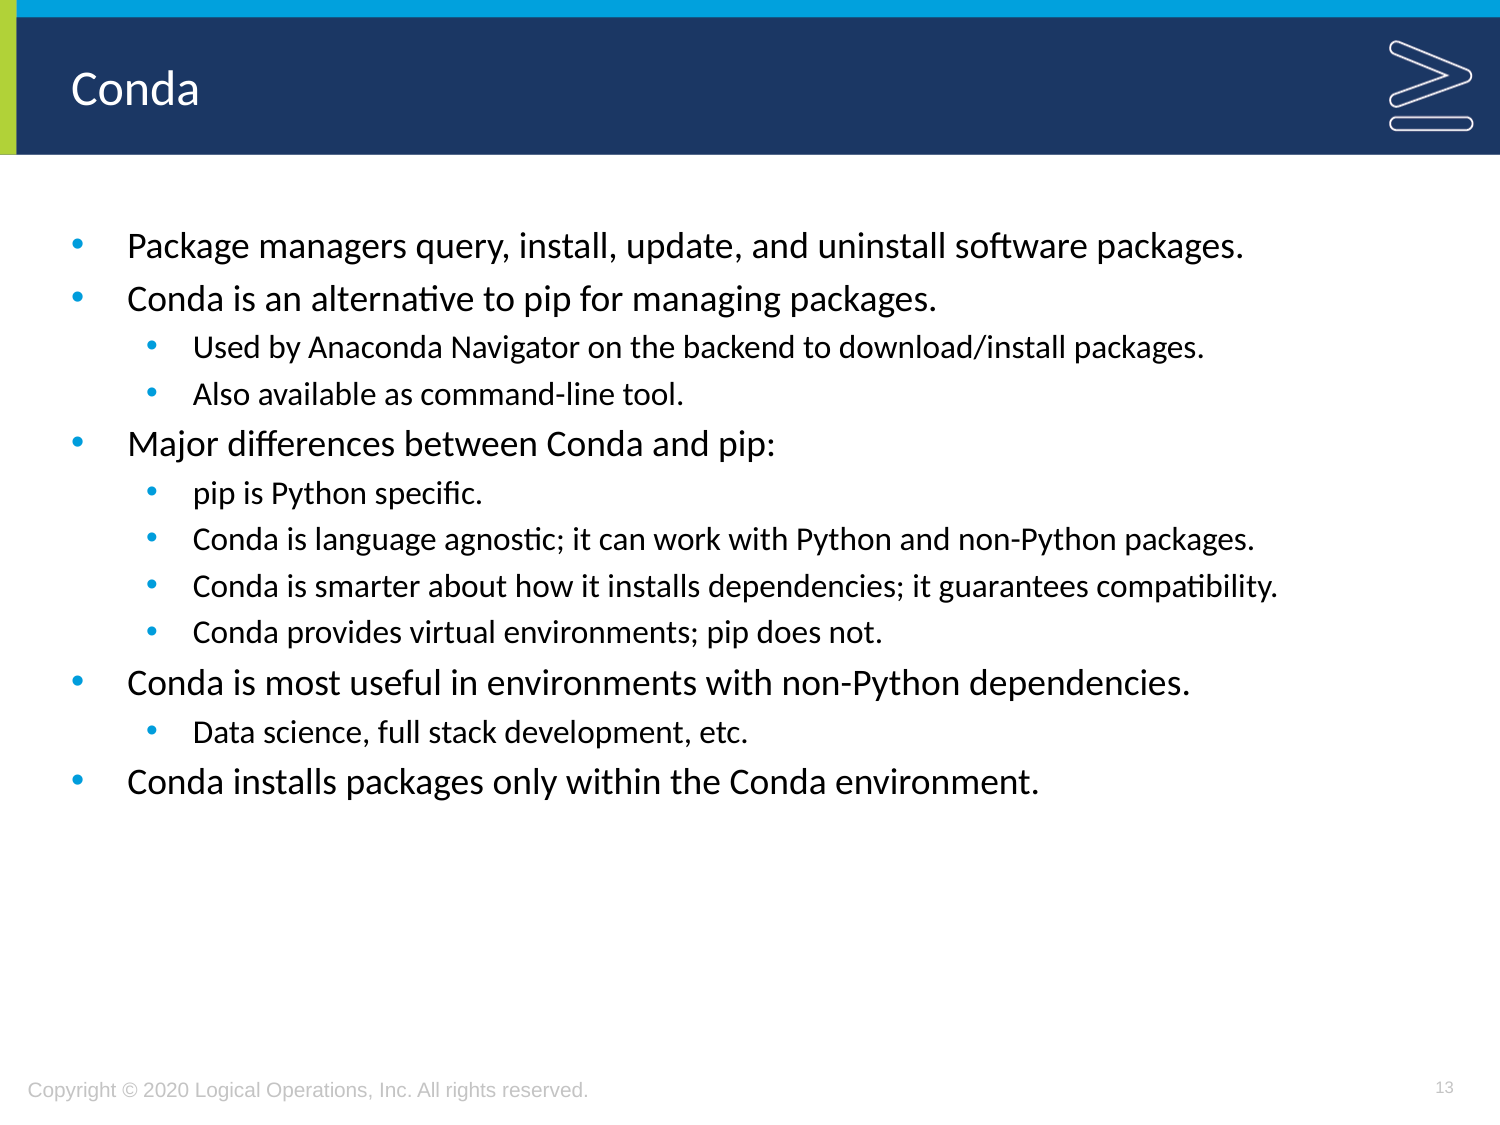

# Conda
Package managers query, install, update, and uninstall software packages.
Conda is an alternative to pip for managing packages.
Used by Anaconda Navigator on the backend to download/install packages.
Also available as command-line tool.
Major differences between Conda and pip:
pip is Python specific.
Conda is language agnostic; it can work with Python and non-Python packages.
Conda is smarter about how it installs dependencies; it guarantees compatibility.
Conda provides virtual environments; pip does not.
Conda is most useful in environments with non-Python dependencies.
Data science, full stack development, etc.
Conda installs packages only within the Conda environment.
13